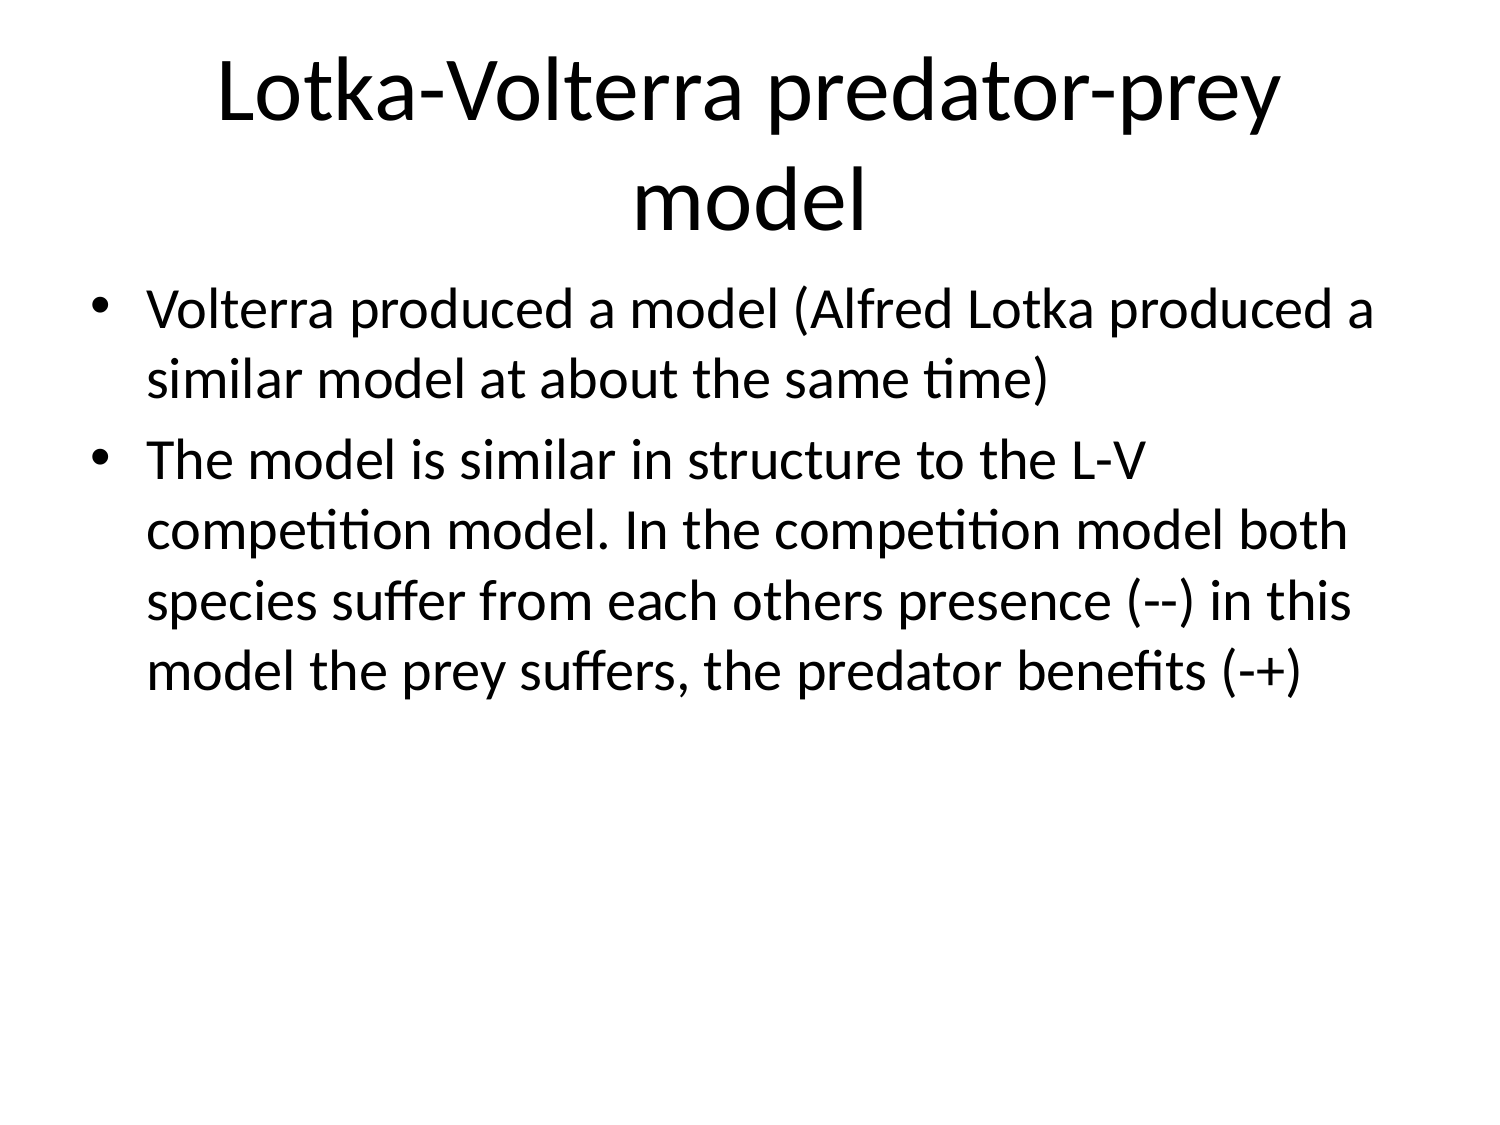

Lotka-Volterra predator-prey model
Volterra produced a model (Alfred Lotka produced a similar model at about the same time)
The model is similar in structure to the L-V competition model. In the competition model both species suffer from each others presence (--) in this model the prey suffers, the predator benefits (-+)